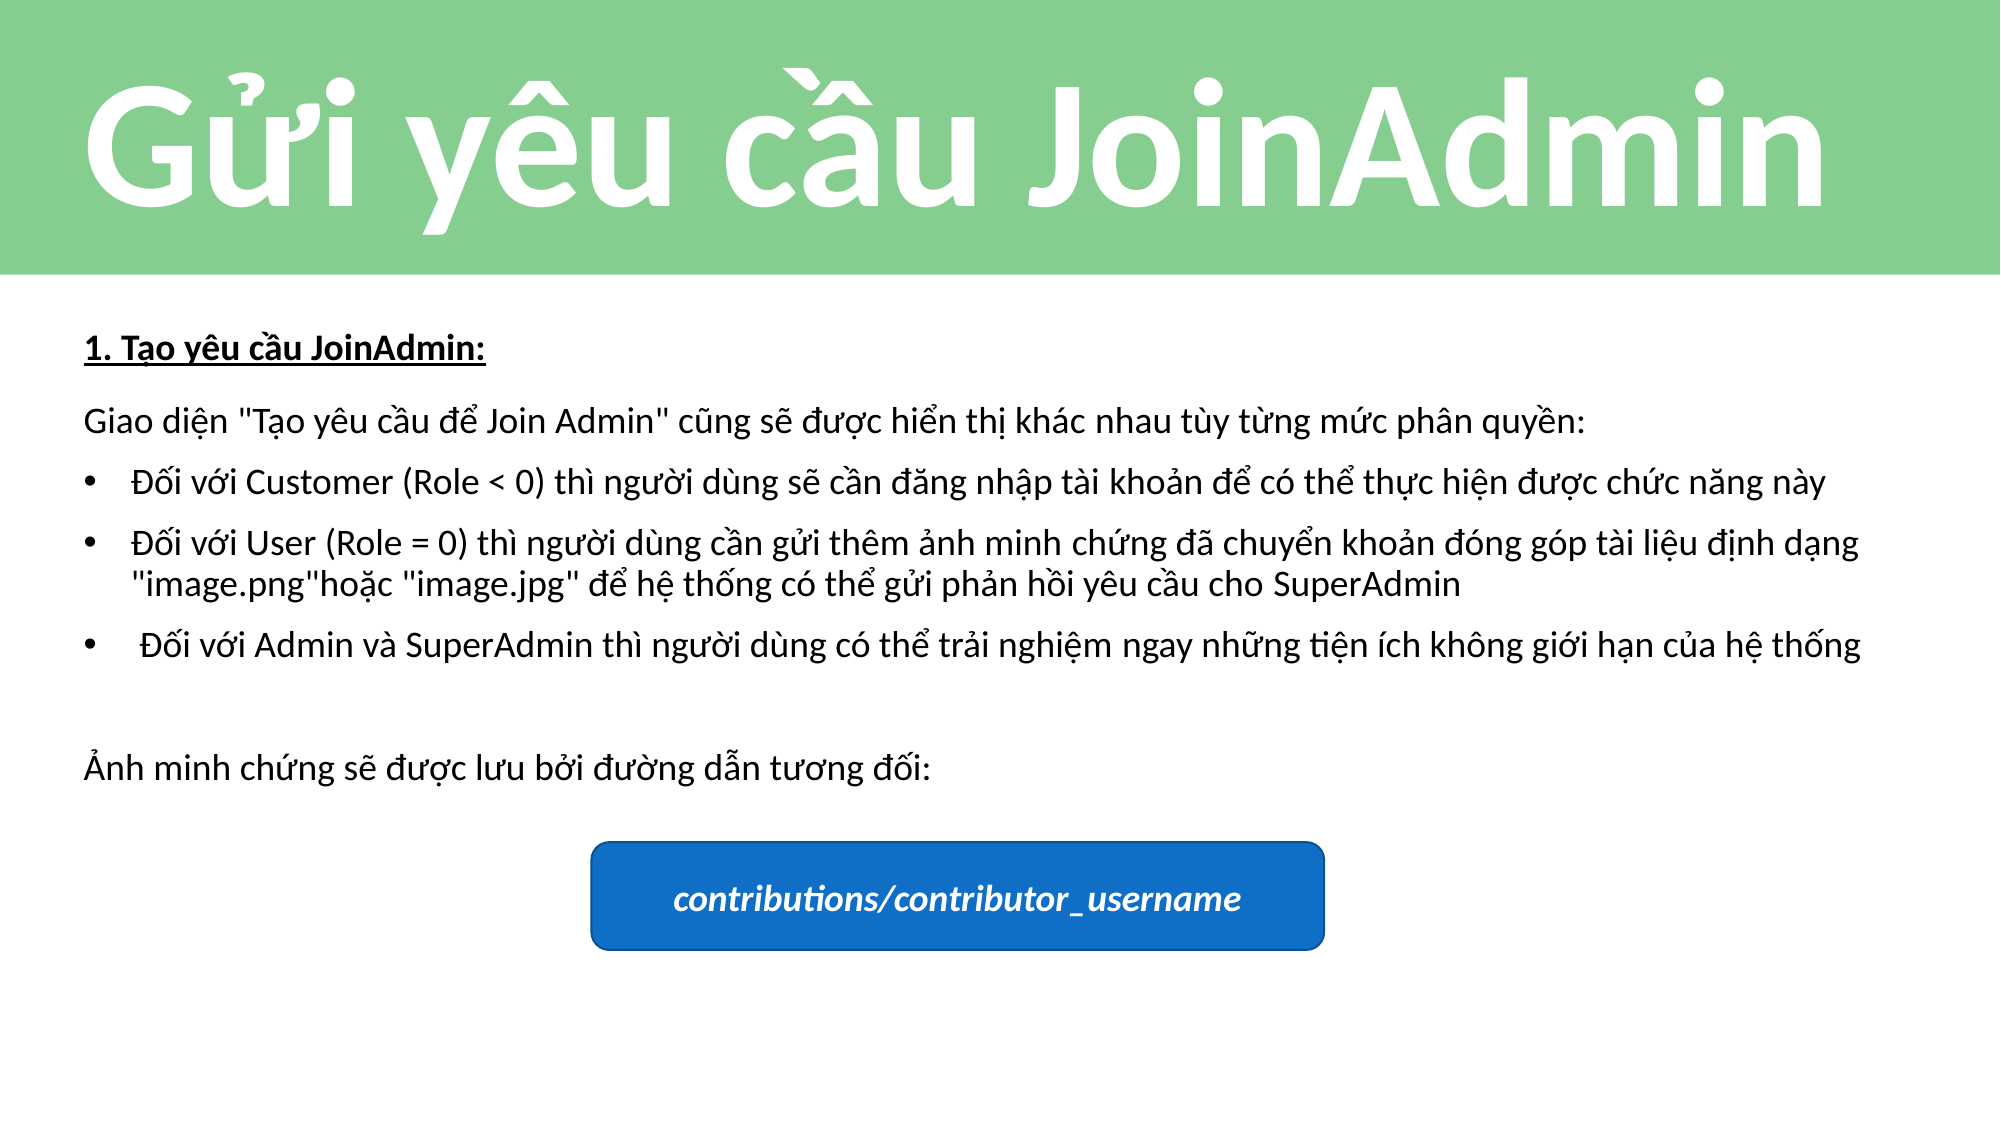

# Gửi yêu cầu JoinAdmin
1. Tạo yêu cầu JoinAdmin:
Giao diện "Tạo yêu cầu để Join Admin" cũng sẽ được hiển thị khác nhau tùy từng mức phân quyền:
Đối với Customer (Role < 0) thì người dùng sẽ cần đăng nhập tài khoản để có thể thực hiện được chức năng này
Đối với User (Role = 0) thì người dùng cần gửi thêm ảnh minh chứng đã chuyển khoản đóng góp tài liệu định dạng "image.png"hoặc "image.jpg" để hệ thống có thể gửi phản hồi yêu cầu cho SuperAdmin
 Đối với Admin và SuperAdmin thì người dùng có thể trải nghiệm ngay những tiện ích không giới hạn của hệ thống

Ảnh minh chứng sẽ được lưu bởi đường dẫn tương đối:

contributions/contributor_username